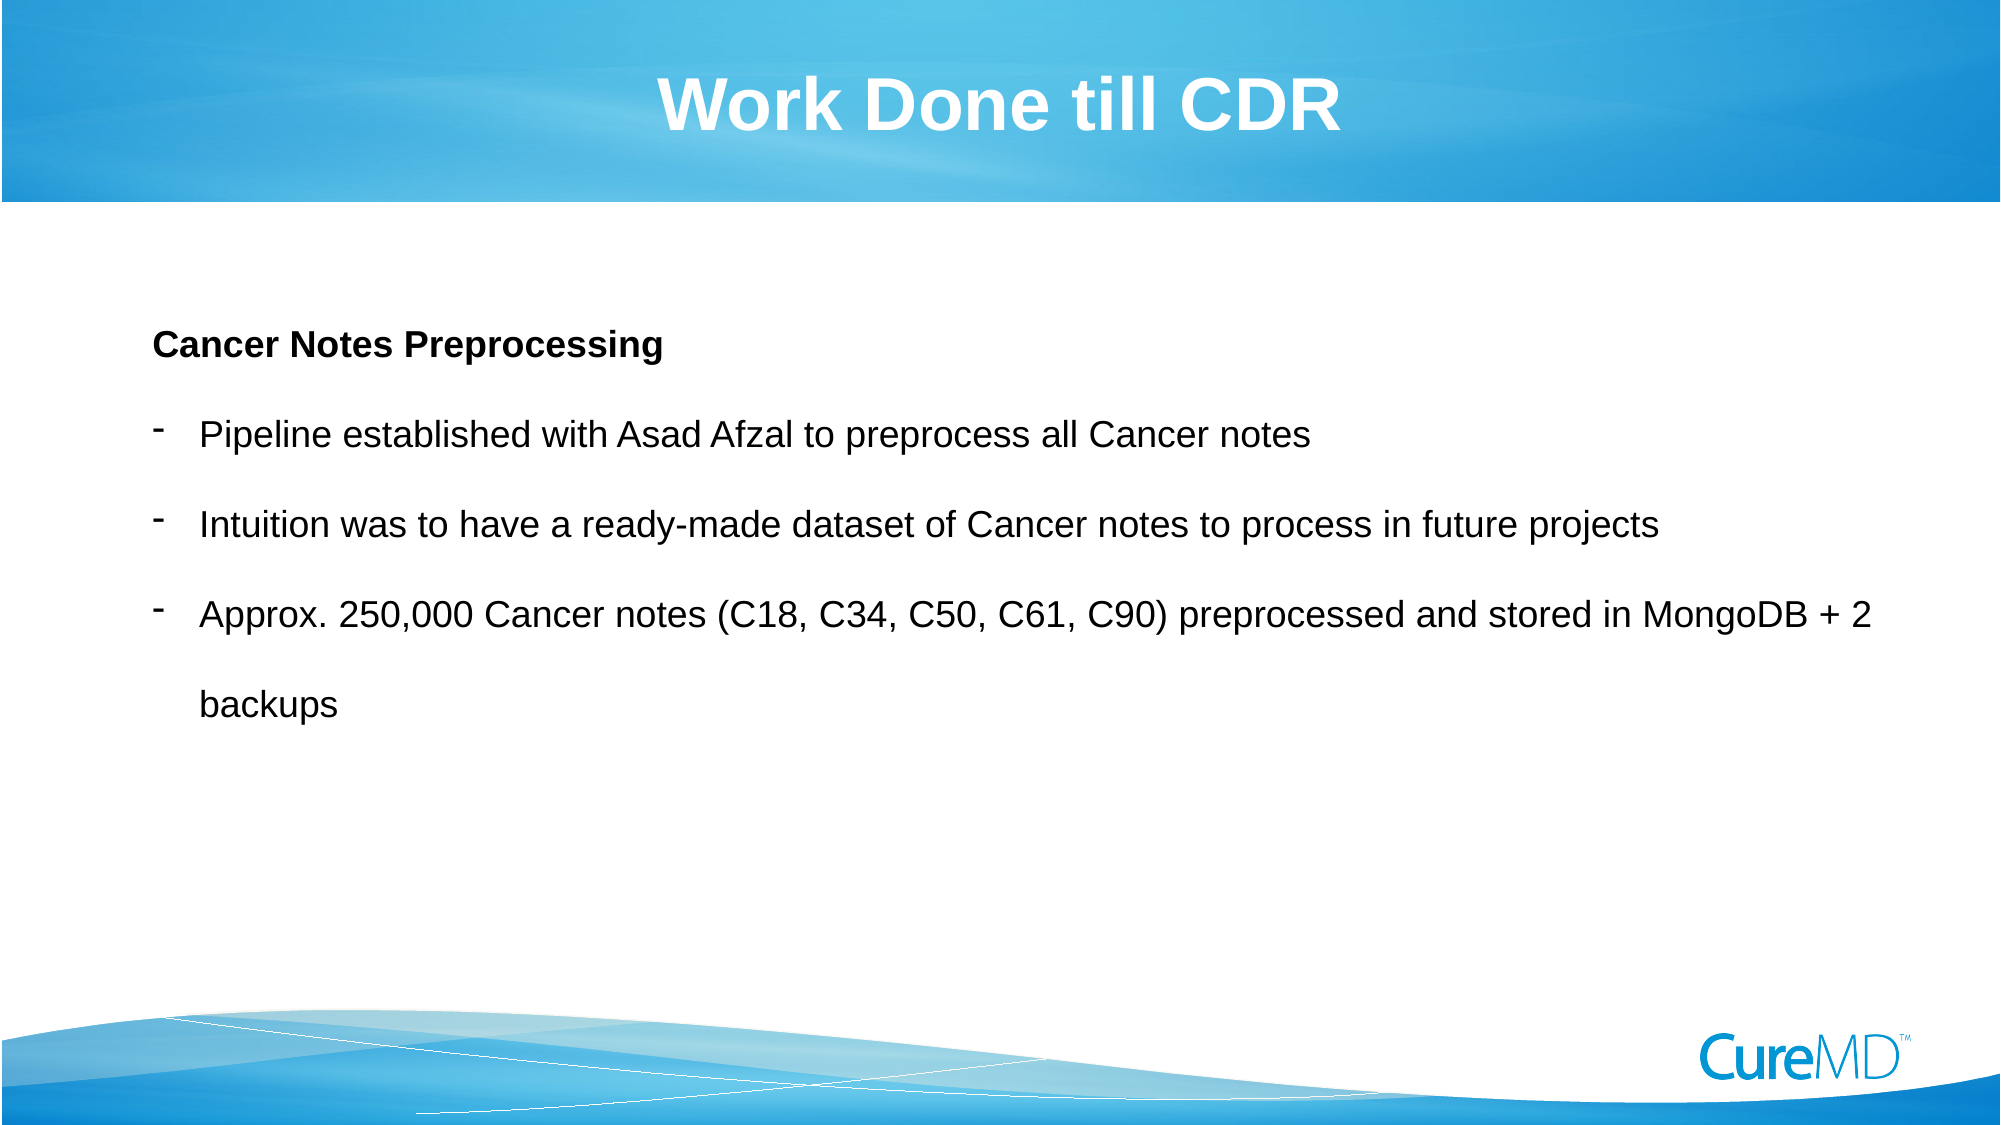

Work Done till CDR
Cancer Notes Preprocessing
Pipeline established with Asad Afzal to preprocess all Cancer notes
Intuition was to have a ready-made dataset of Cancer notes to process in future projects
Approx. 250,000 Cancer notes (C18, C34, C50, C61, C90) preprocessed and stored in MongoDB + 2 backups